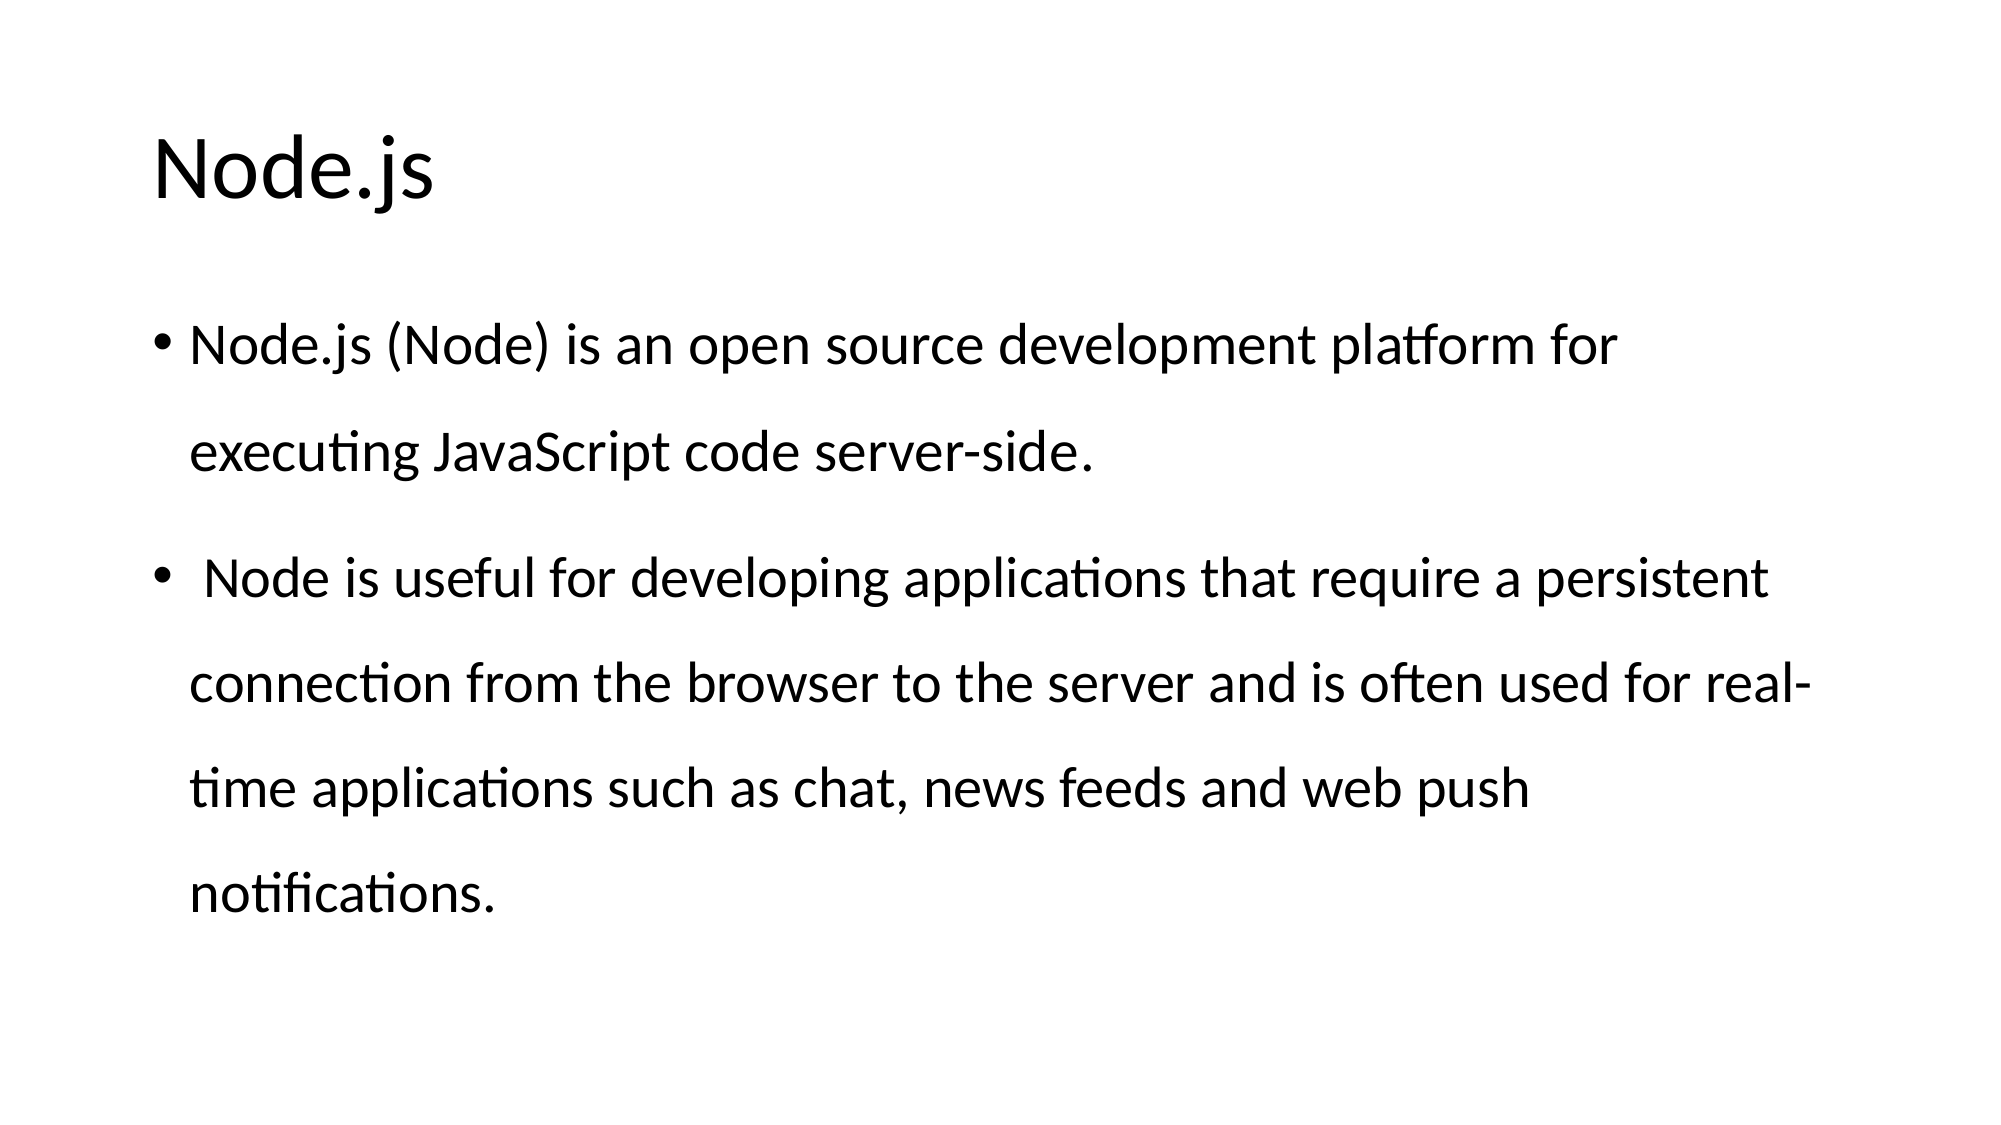

# Node.js
Node.js (Node) is an open source development platform for executing JavaScript code server-side.
 Node is useful for developing applications that require a persistent connection from the browser to the server and is often used for real-time applications such as chat, news feeds and web push notifications.